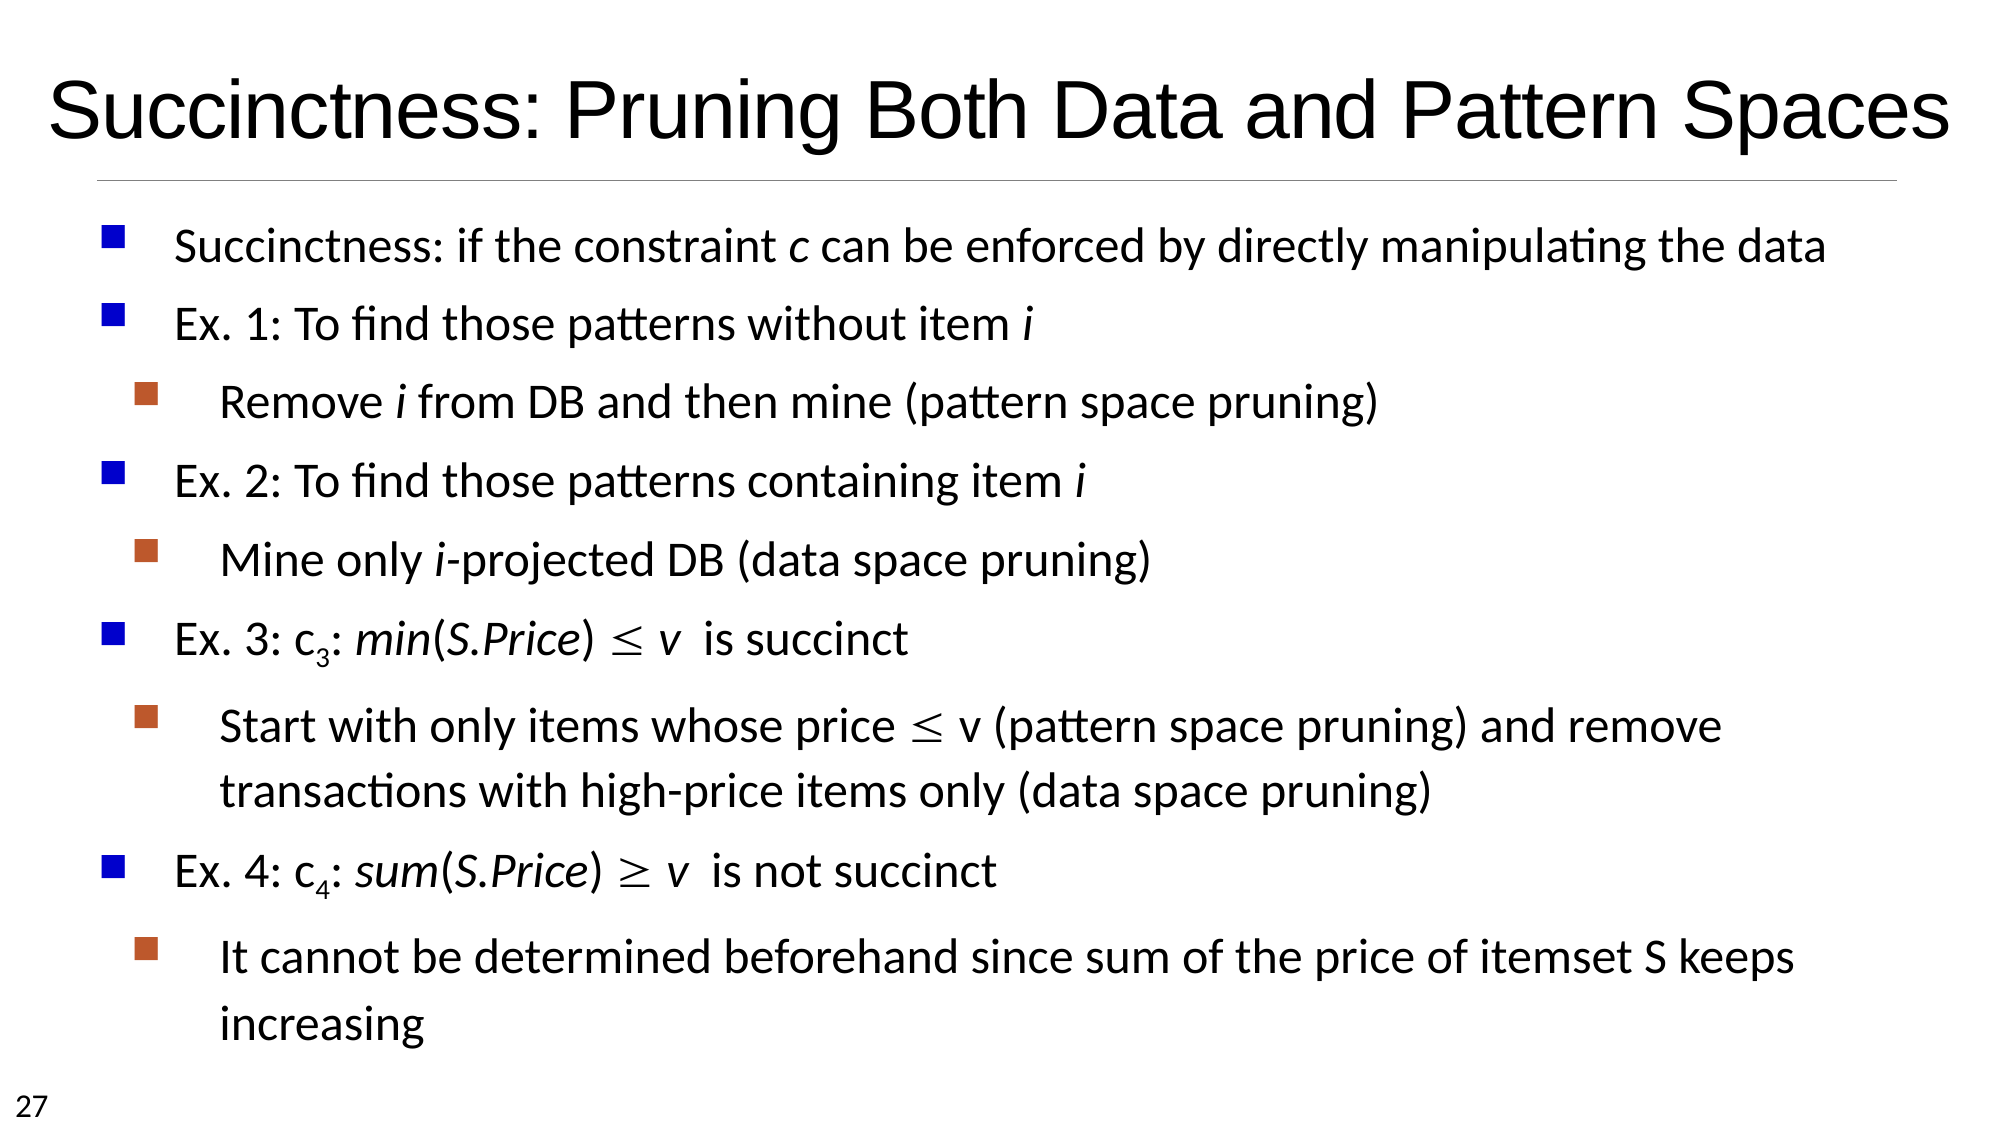

# Succinctness: Pruning Both Data and Pattern Spaces
Succinctness: if the constraint c can be enforced by directly manipulating the data
Ex. 1: To find those patterns without item i
Remove i from DB and then mine (pattern space pruning)
Ex. 2: To find those patterns containing item i
Mine only i-projected DB (data space pruning)
Ex. 3: c3: min(S.Price) ≤ v  is succinct
Start with only items whose price ≤ v (pattern space pruning) and remove transactions with high-price items only (data space pruning)
Ex. 4: c4: sum(S.Price) ≥ v  is not succinct
It cannot be determined beforehand since sum of the price of itemset S keeps increasing